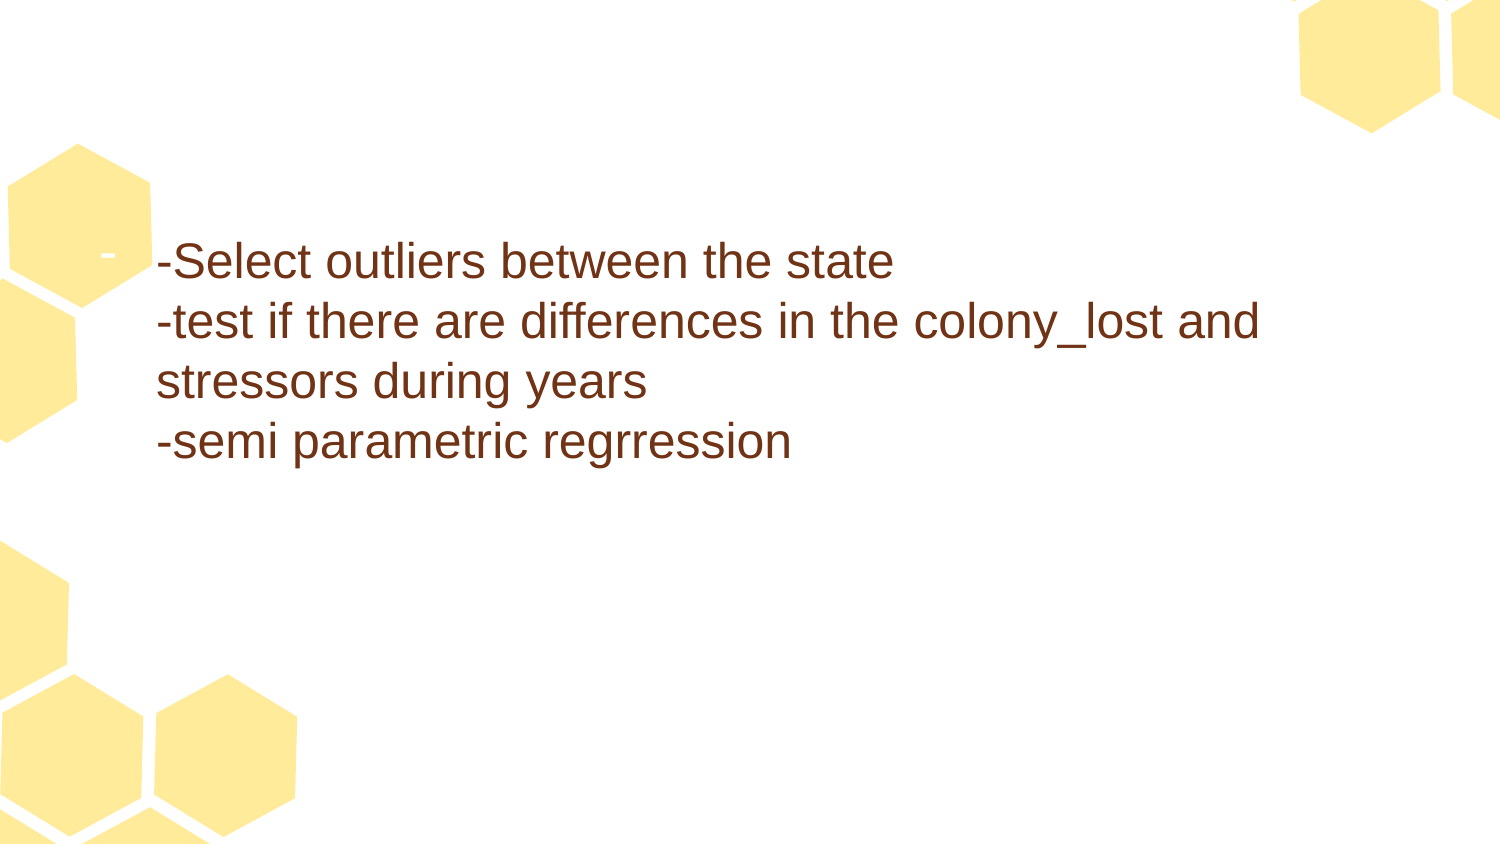

-Select outliers between the state
-test if there are differences in the colony_lost and stressors during years
-semi parametric regrression

#